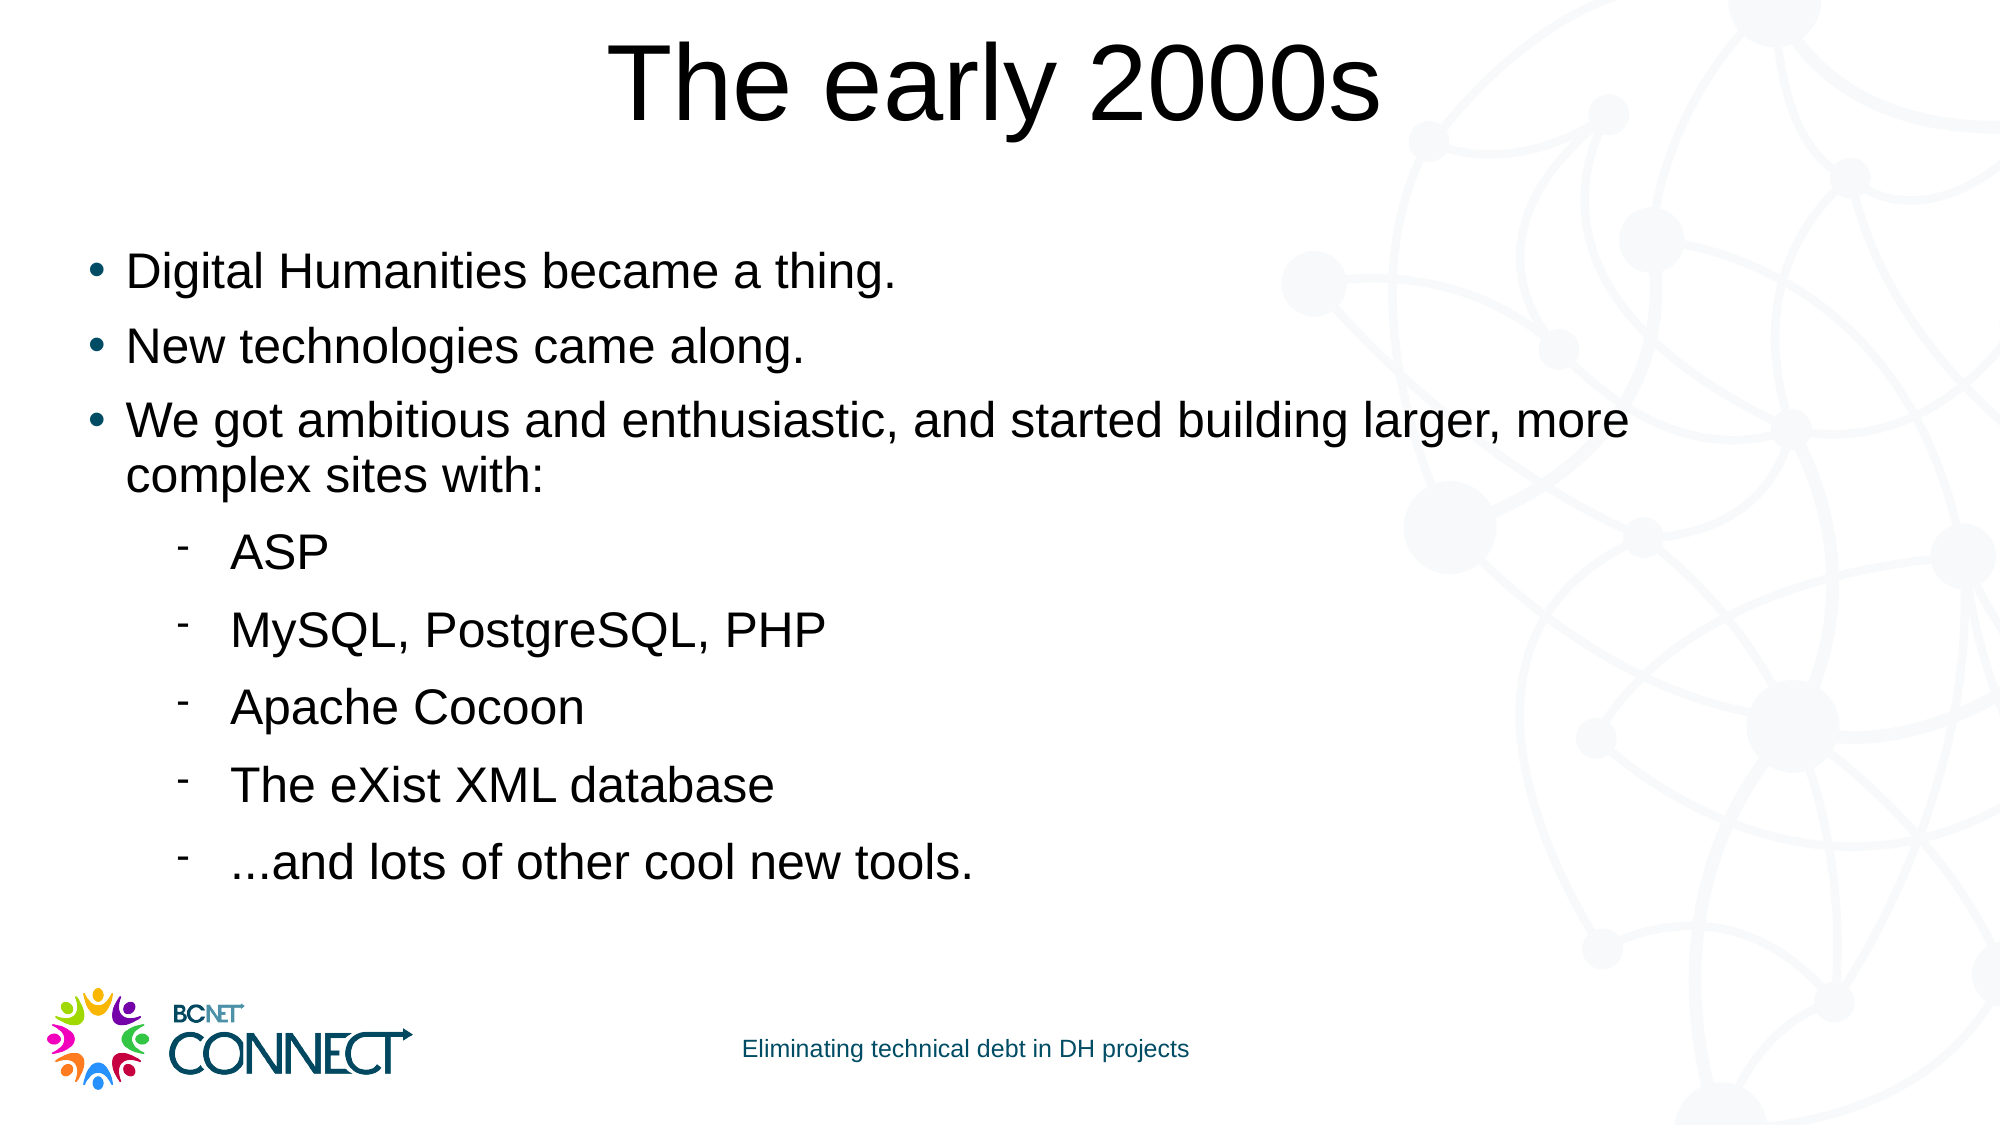

# The early 2000s
Digital Humanities became a thing.
New technologies came along.
We got ambitious and enthusiastic, and started building larger, more complex sites with:
ASP
MySQL, PostgreSQL, PHP
Apache Cocoon
The eXist XML database
...and lots of other cool new tools.​
Eliminating technical debt in DH projects